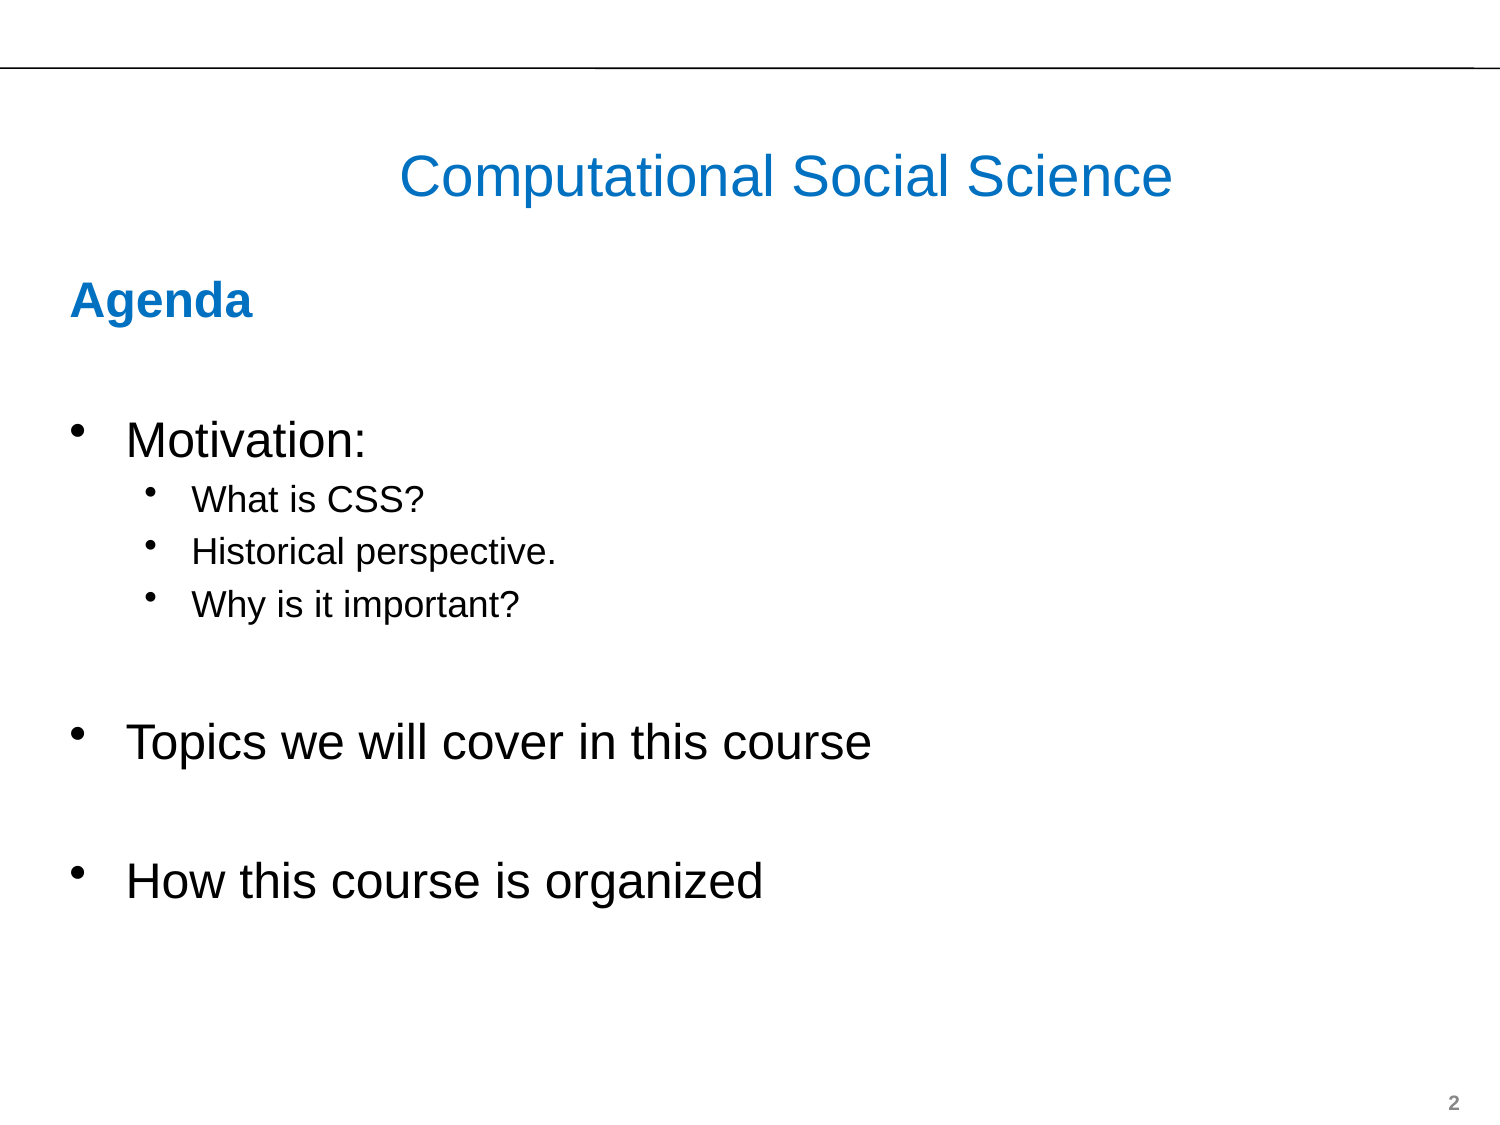

# Computational Social Science
Agenda

Motivation:
What is CSS?
Historical perspective.
Why is it important?

Topics we will cover in this course

How this course is organized